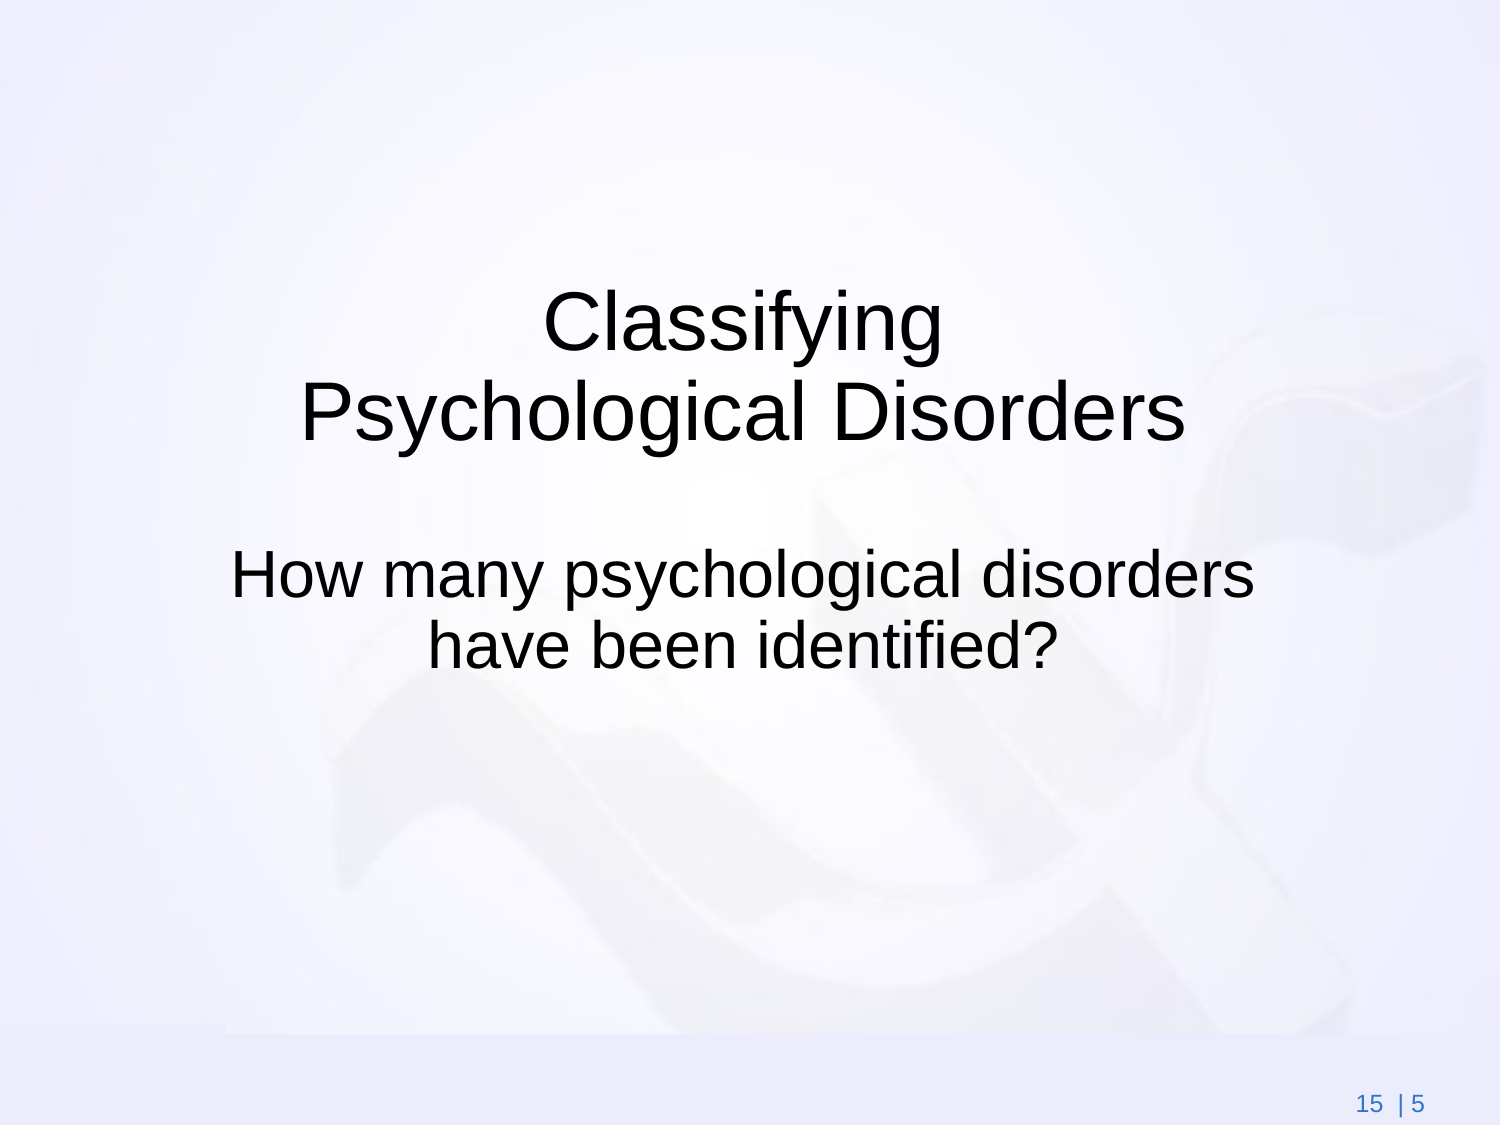

Classifying
Psychological Disorders
How many psychological disorders
have been identified?